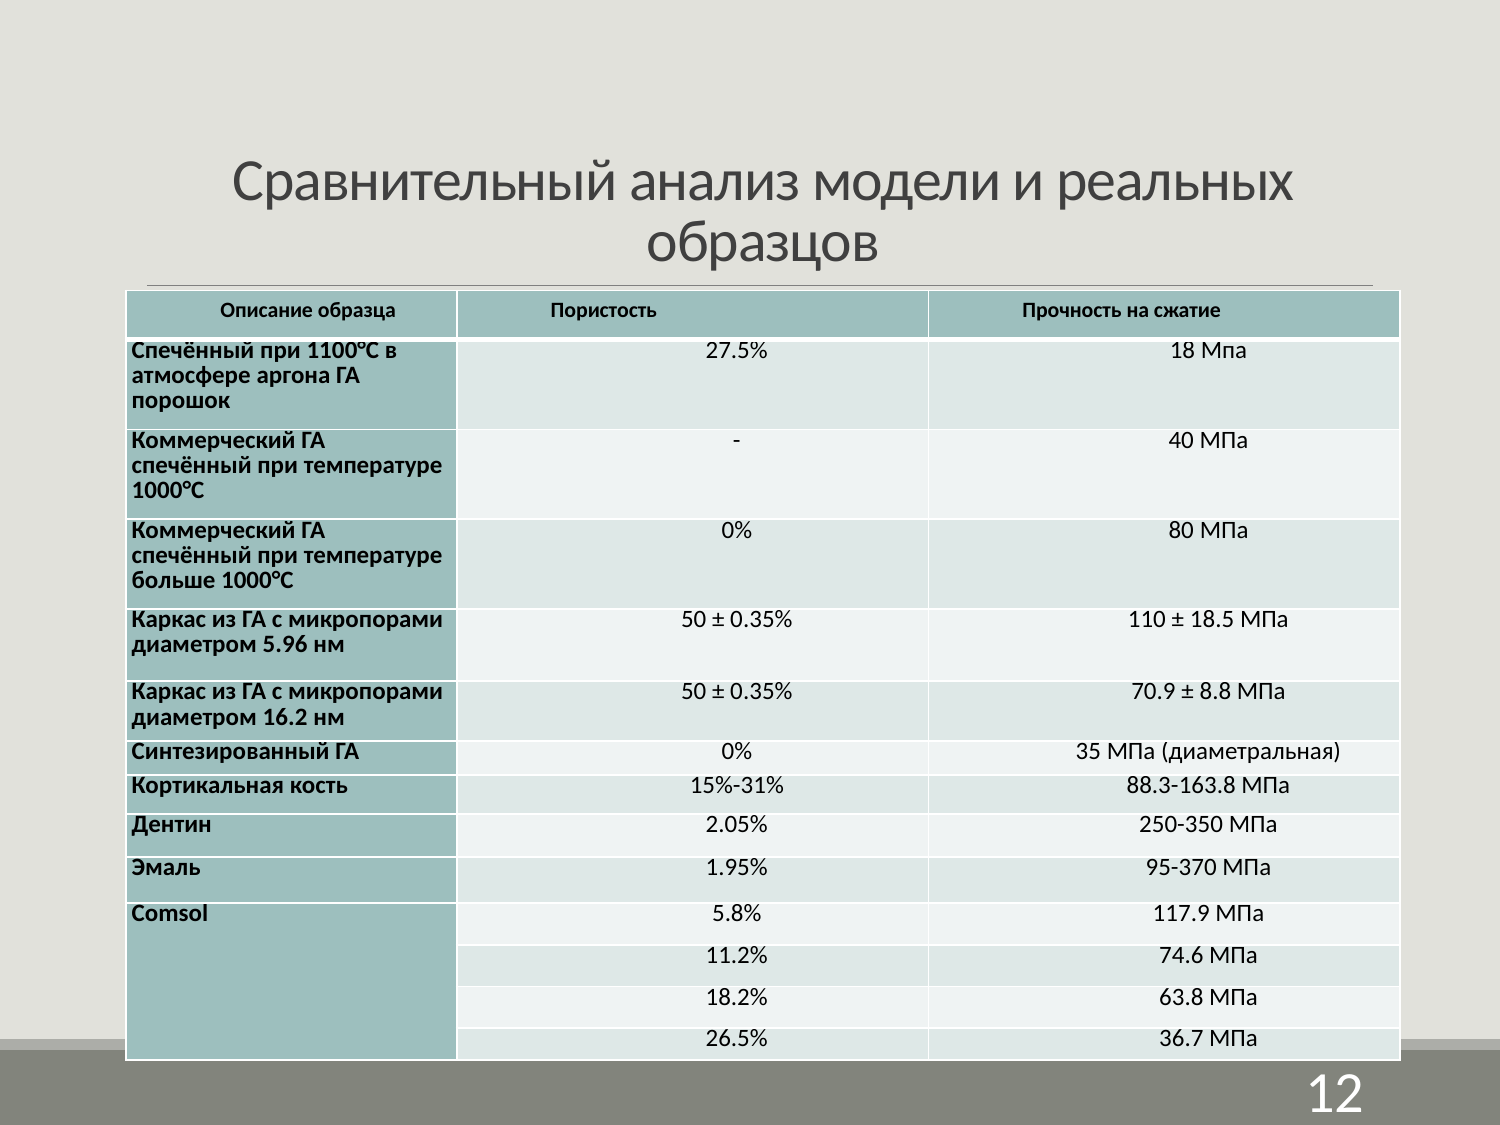

# Сравнительный анализ модели и реальных образцов
| Описание образца | Пористость | Прочность на сжатие |
| --- | --- | --- |
| Спечённый при 1100°C в атмосфере аргона ГА порошок | 27.5% | 18 Мпа |
| Коммерческий ГА спечённый при температуре 1000°C | - | 40 МПа |
| Коммерческий ГА спечённый при температуре больше 1000°C | 0% | 80 МПа |
| Каркас из ГА с микропорами диаметром 5.96 нм | 50 ± 0.35% | 110 ± 18.5 МПа |
| Каркас из ГА с микропорами диаметром 16.2 нм | 50 ± 0.35% | 70.9 ± 8.8 МПа |
| Синтезированный ГА | 0% | 35 МПа (диаметральная) |
| Кортикальная кость | 15%-31% | 88.3-163.8 МПа |
| Дентин | 2.05% | 250-350 МПа |
| Эмаль | 1.95% | 95-370 МПа |
| Comsol | 5.8% | 117.9 МПа |
|  | 11.2% | 74.6 МПа |
|  | 18.2% | 63.8 МПа |
|  | 26.5% | 36.7 МПа |

12